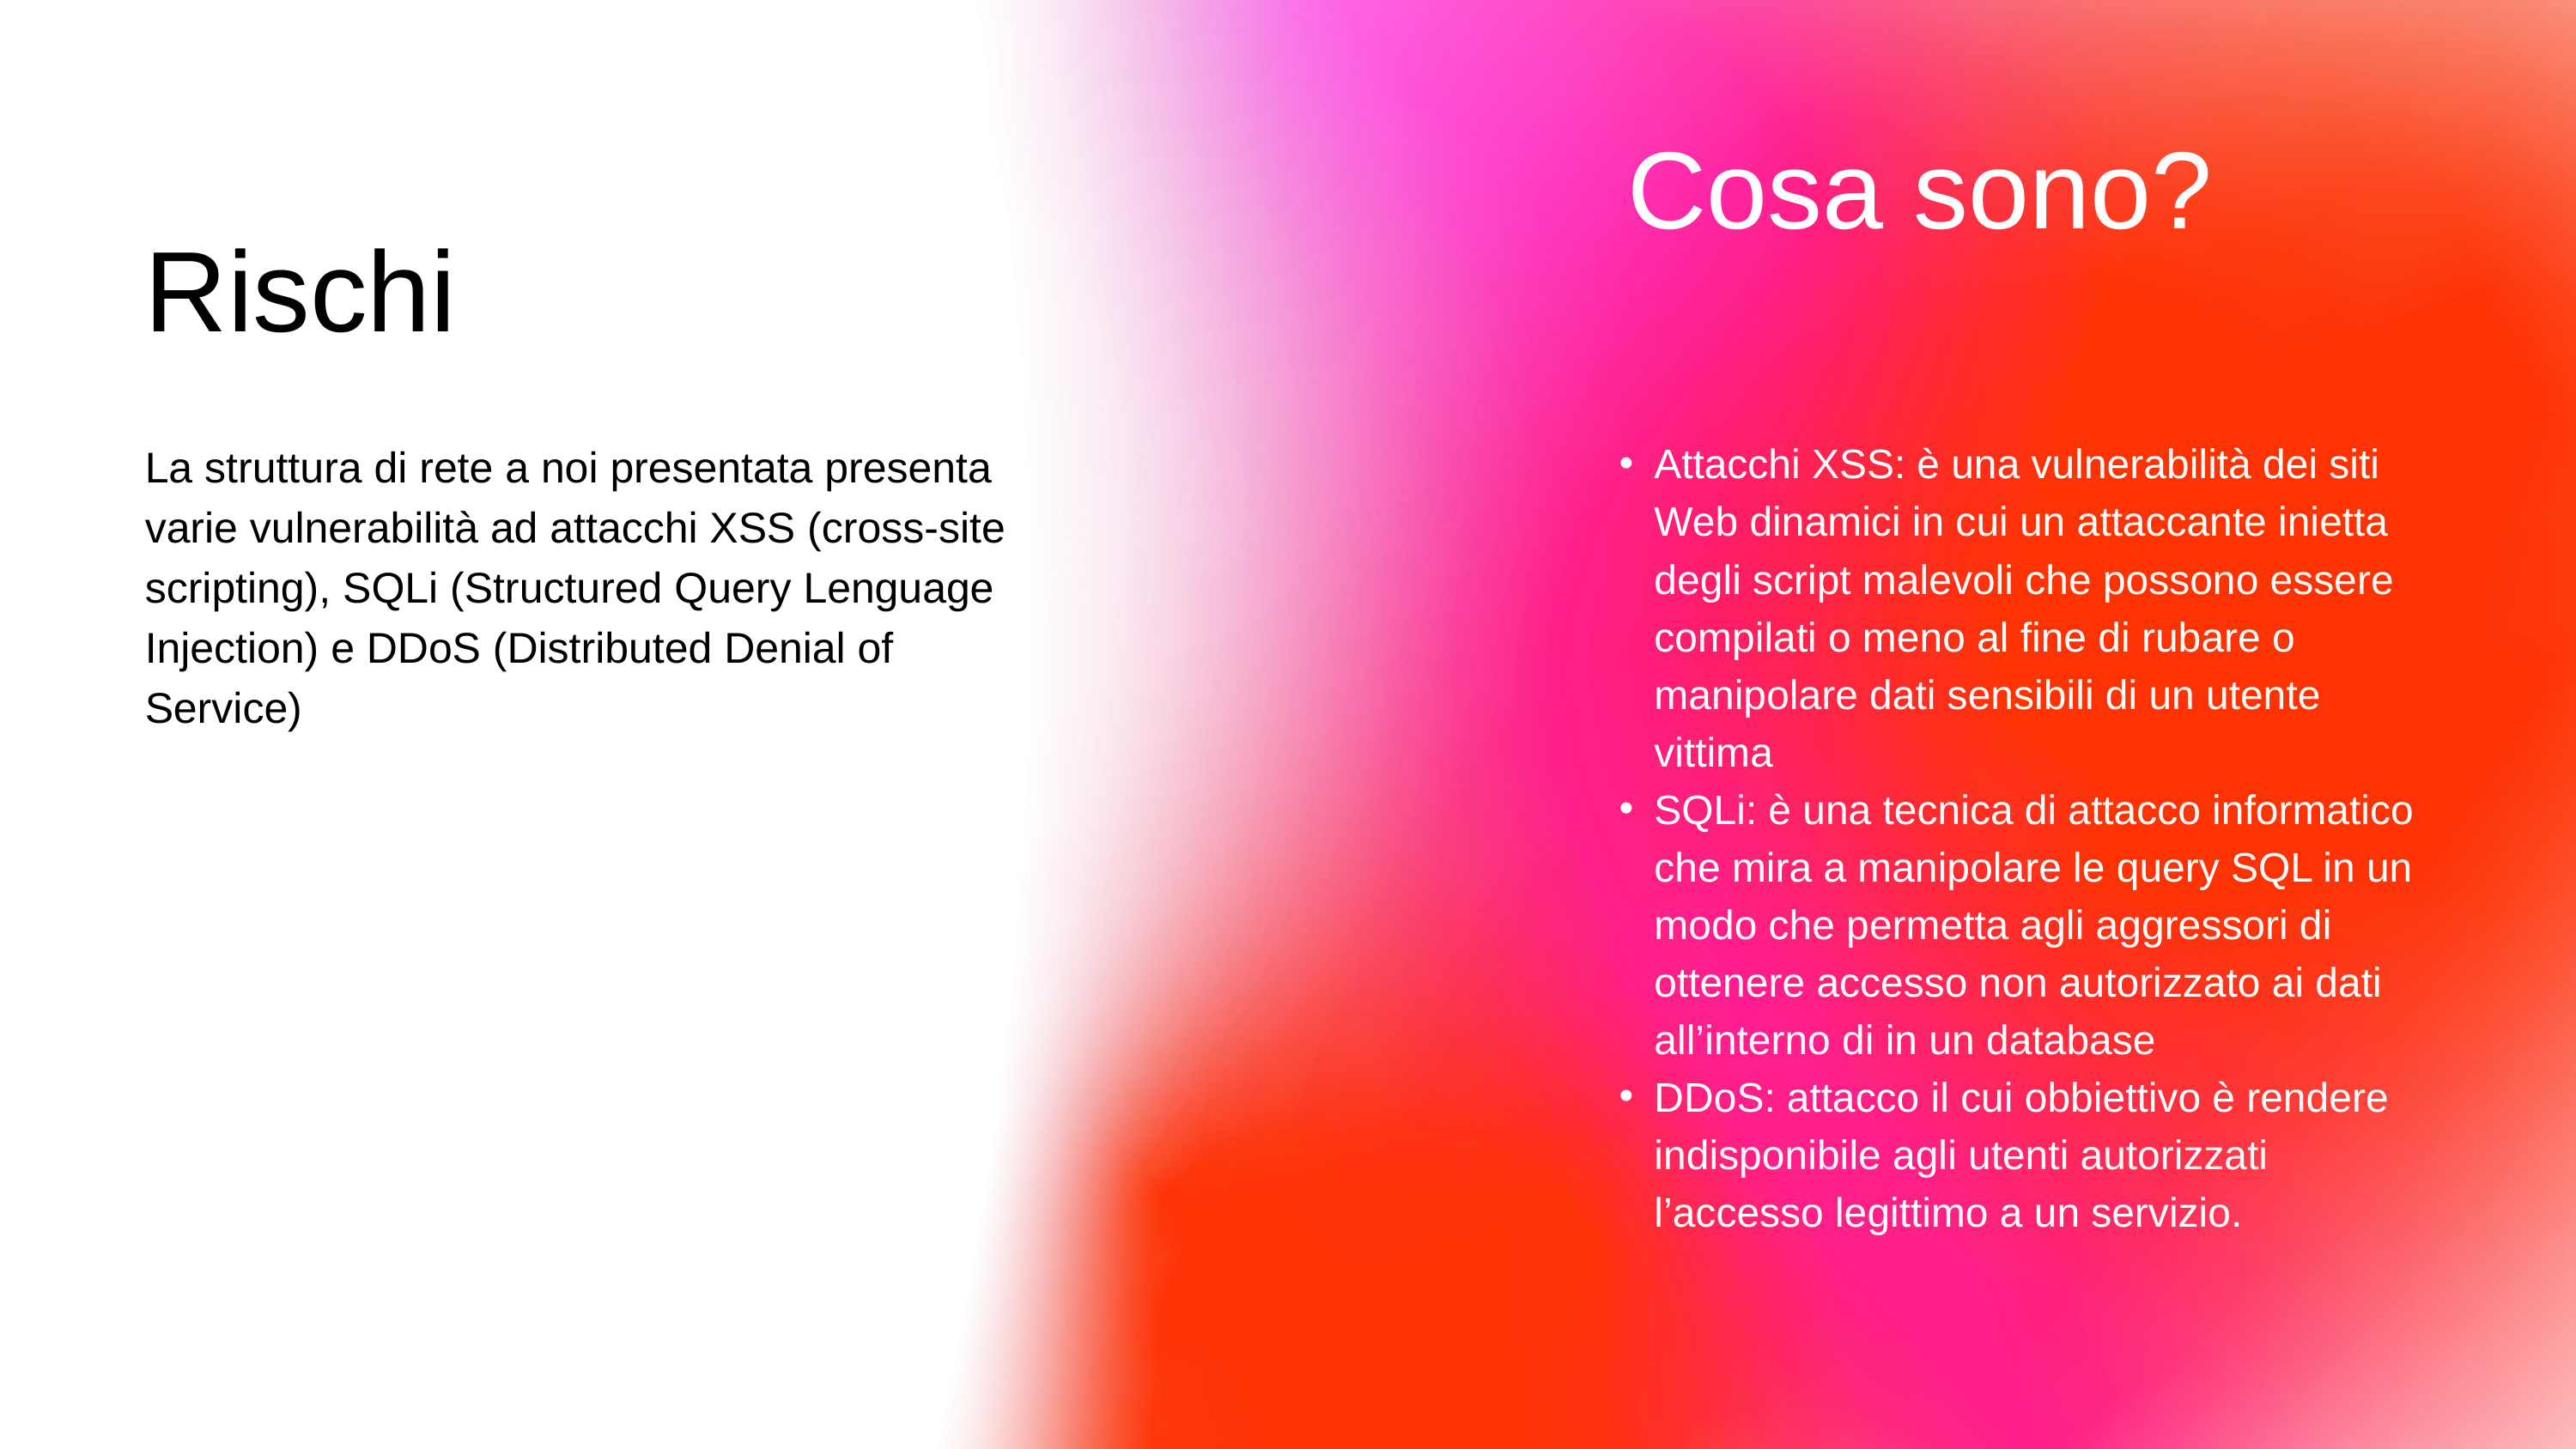

Cosa sono?
Rischi
Attacchi XSS: è una vulnerabilità dei siti Web dinamici in cui un attaccante inietta degli script malevoli che possono essere compilati o meno al fine di rubare o manipolare dati sensibili di un utente vittima
SQLi: è una tecnica di attacco informatico che mira a manipolare le query SQL in un modo che permetta agli aggressori di ottenere accesso non autorizzato ai dati all’interno di in un database
DDoS: attacco il cui obbiettivo è rendere indisponibile agli utenti autorizzati l’accesso legittimo a un servizio.
La struttura di rete a noi presentata presenta varie vulnerabilità ad attacchi XSS (cross-site scripting), SQLi (Structured Query Lenguage Injection) e DDoS (Distributed Denial of Service)